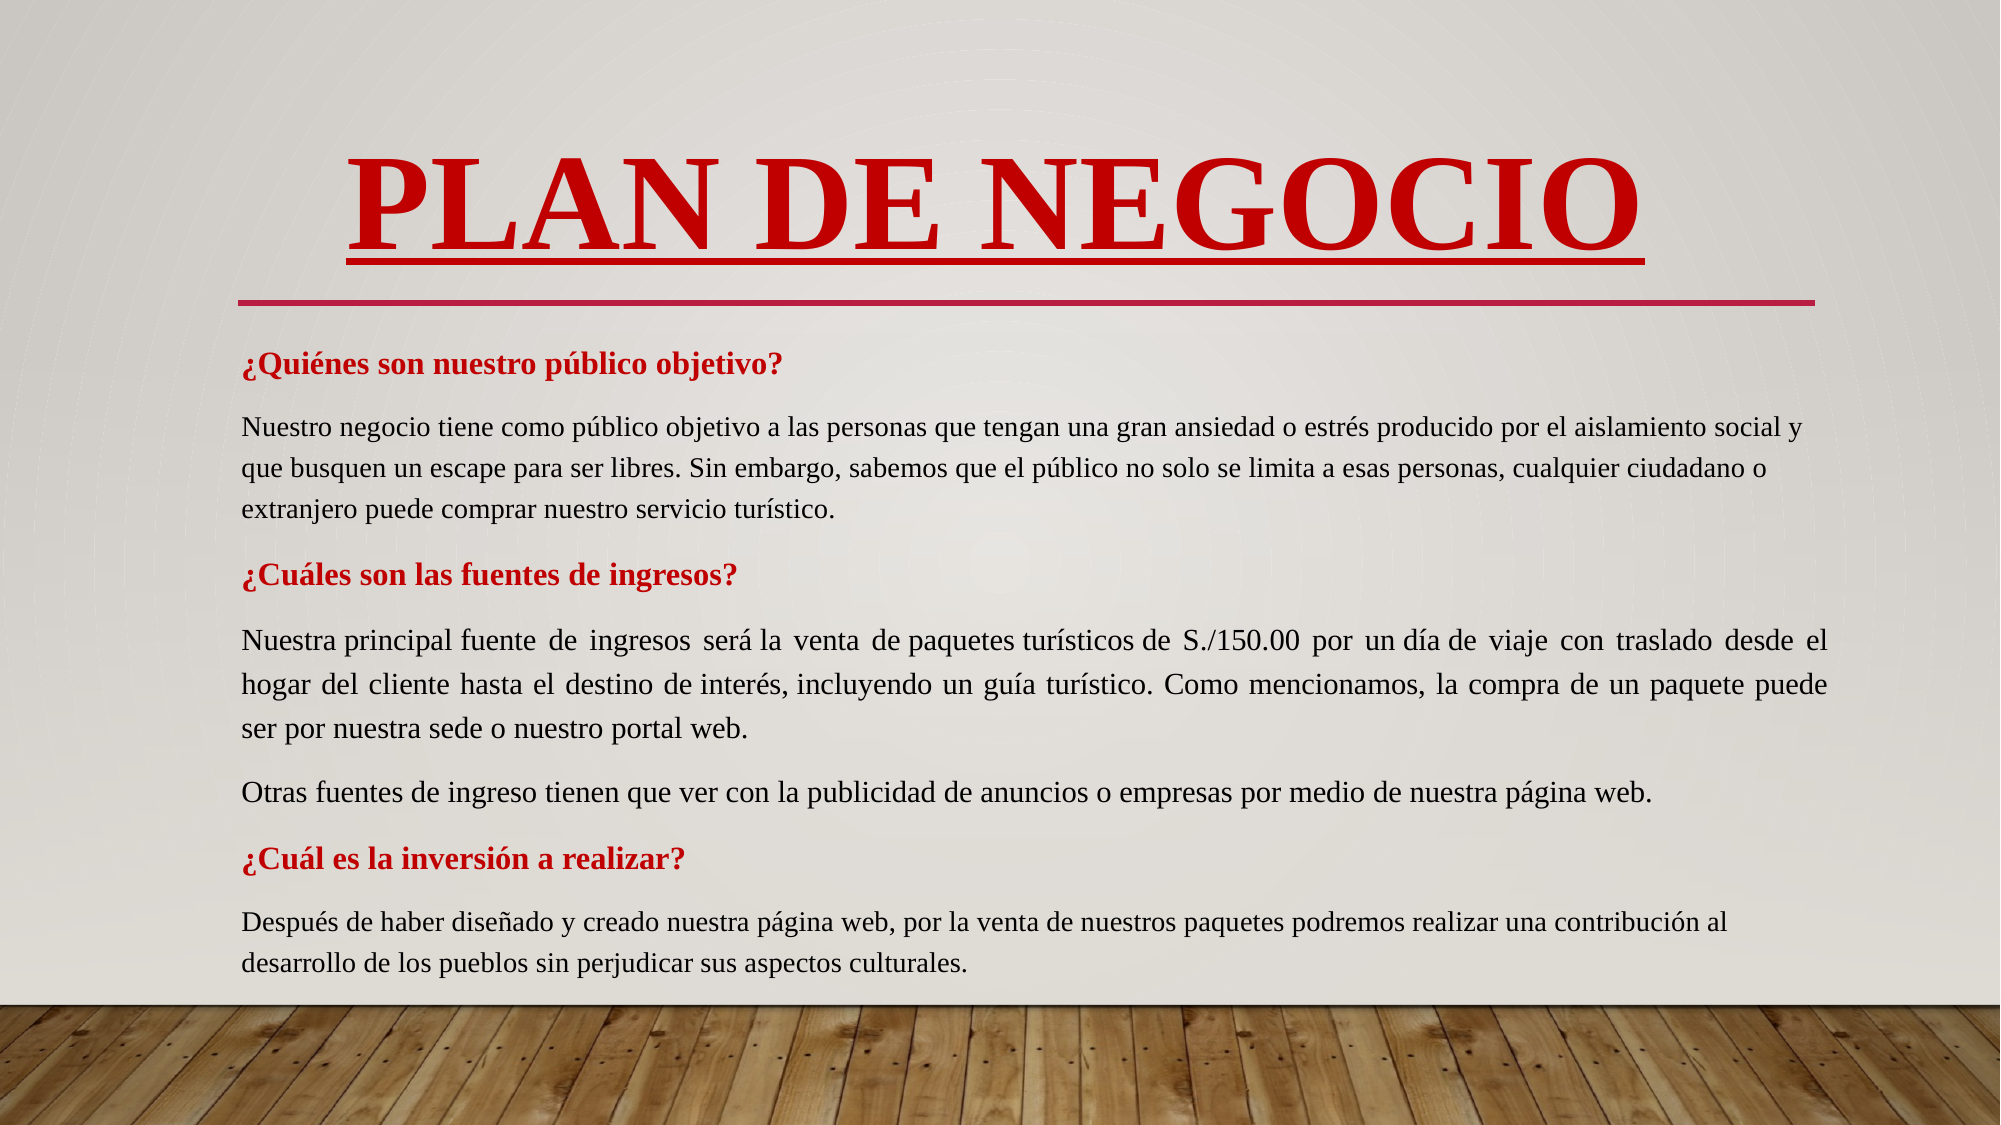

PLAN DE NEGOCIO
¿Quiénes son nuestro público objetivo?
Nuestro negocio tiene como público objetivo a las personas que tengan una gran ansiedad o estrés producido por el aislamiento social y que busquen un escape para ser libres. Sin embargo, sabemos que el público no solo se limita a esas personas, cualquier ciudadano o extranjero puede comprar nuestro servicio turístico.
¿Cuáles son las fuentes de ingresos?
Nuestra principal fuente de ingresos será la venta de paquetes turísticos de S./150.00 por un día de viaje con traslado desde el hogar del cliente hasta el destino de interés, incluyendo un guía turístico. Como mencionamos, la compra de un paquete puede ser por nuestra sede o nuestro portal web.
Otras fuentes de ingreso tienen que ver con la publicidad de anuncios o empresas por medio de nuestra página web.
¿Cuál es la inversión a realizar?
Después de haber diseñado y creado nuestra página web, por la venta de nuestros paquetes podremos realizar una contribución al desarrollo de los pueblos sin perjudicar sus aspectos culturales.